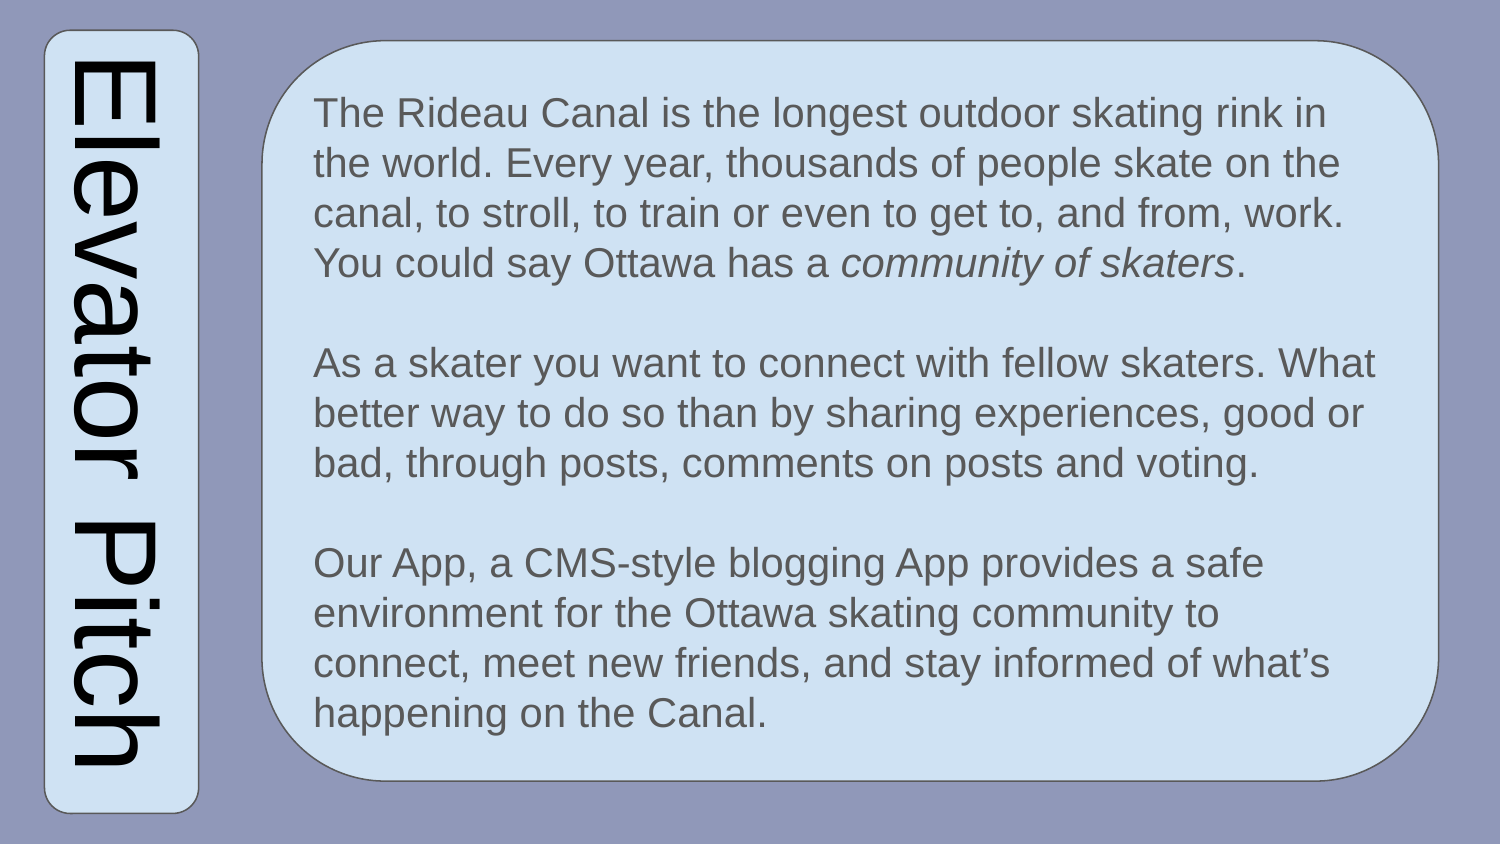

The Rideau Canal is the longest outdoor skating rink in the world. Every year, thousands of people skate on the canal, to stroll, to train or even to get to, and from, work. You could say Ottawa has a community of skaters.

As a skater you want to connect with fellow skaters. What better way to do so than by sharing experiences, good or bad, through posts, comments on posts and voting.

Our App, a CMS-style blogging App provides a safe environment for the Ottawa skating community to connect, meet new friends, and stay informed of what’s happening on the Canal.
Elevator Pitch